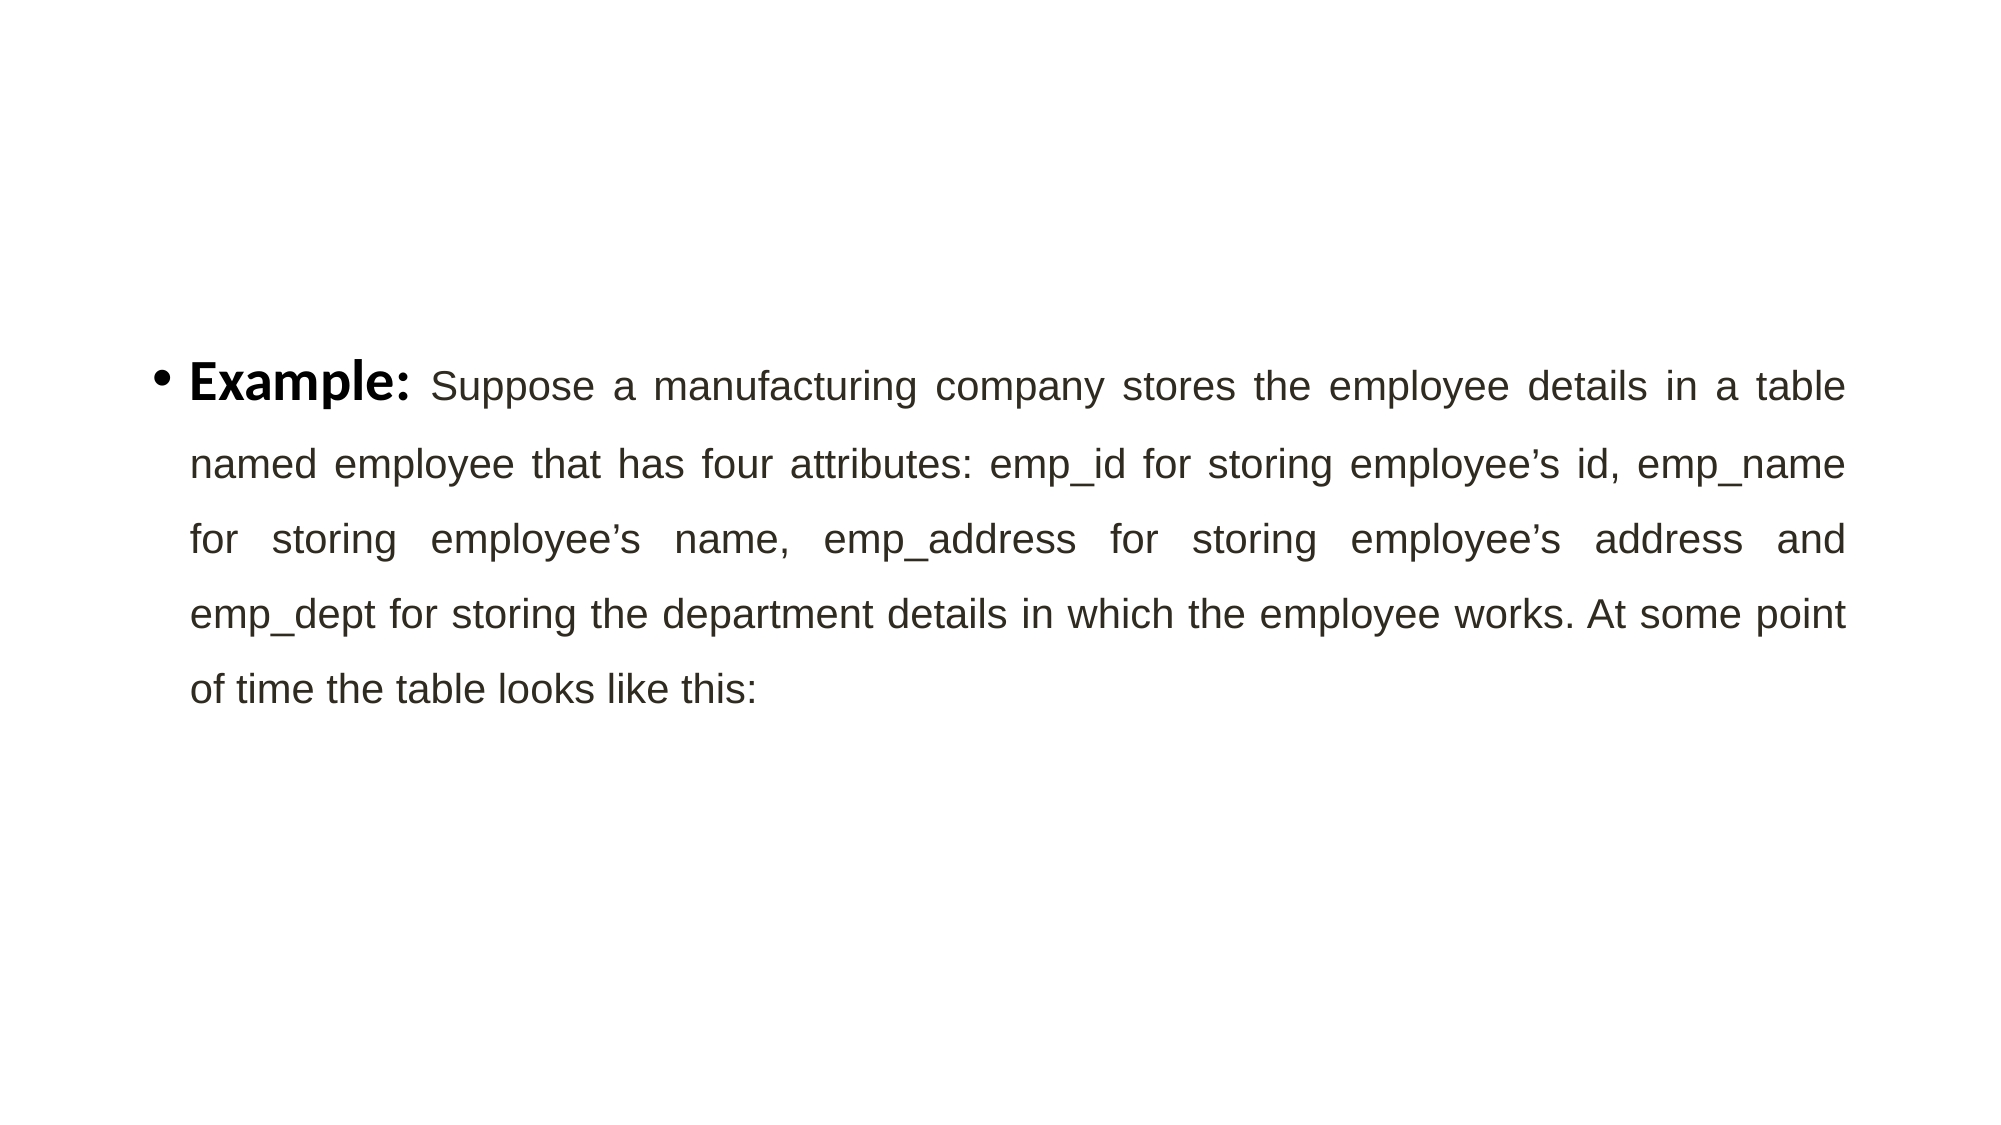

#
Example: Suppose a manufacturing company stores the employee details in a table named employee that has four attributes: emp_id for storing employee’s id, emp_name for storing employee’s name, emp_address for storing employee’s address and emp_dept for storing the department details in which the employee works. At some point of time the table looks like this: